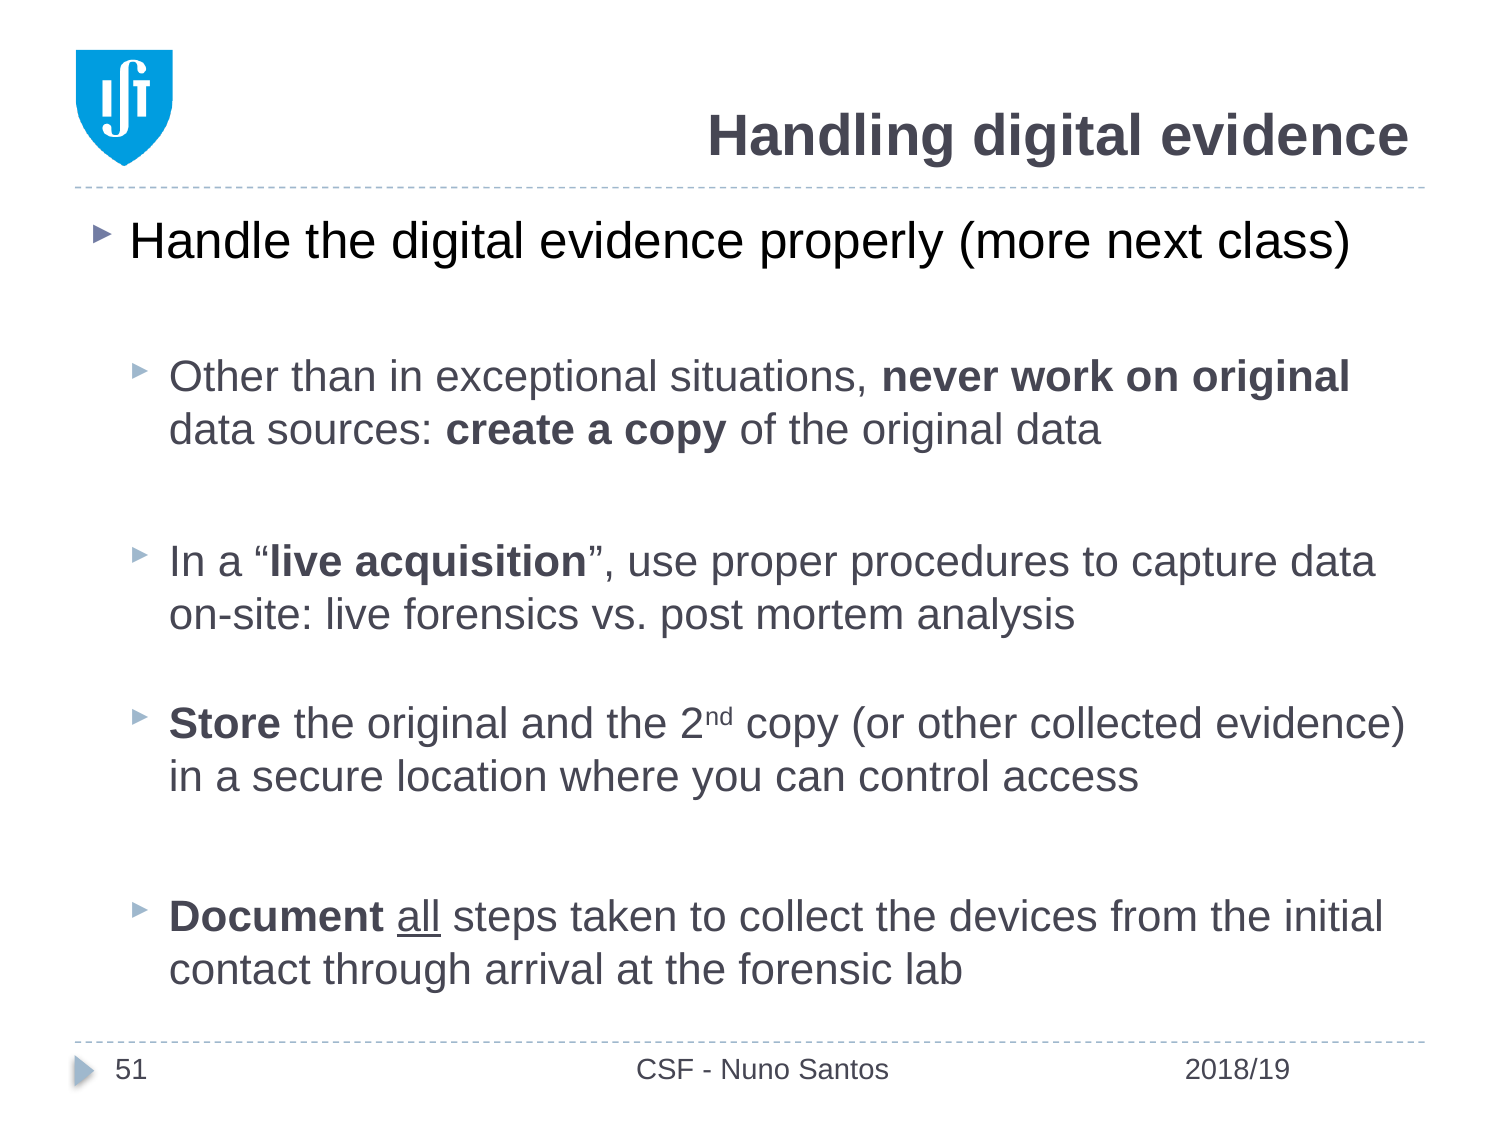

# Handling digital evidence
Handle the digital evidence properly (more next class)

Other than in exceptional situations, never work on original data sources: create a copy of the original data

In a “live acquisition”, use proper procedures to capture data on-site: live forensics vs. post mortem analysis

Store the original and the 2nd copy (or other collected evidence) in a secure location where you can control access

Document all steps taken to collect the devices from the initial contact through arrival at the forensic lab

51
CSF - Nuno Santos
2018/19